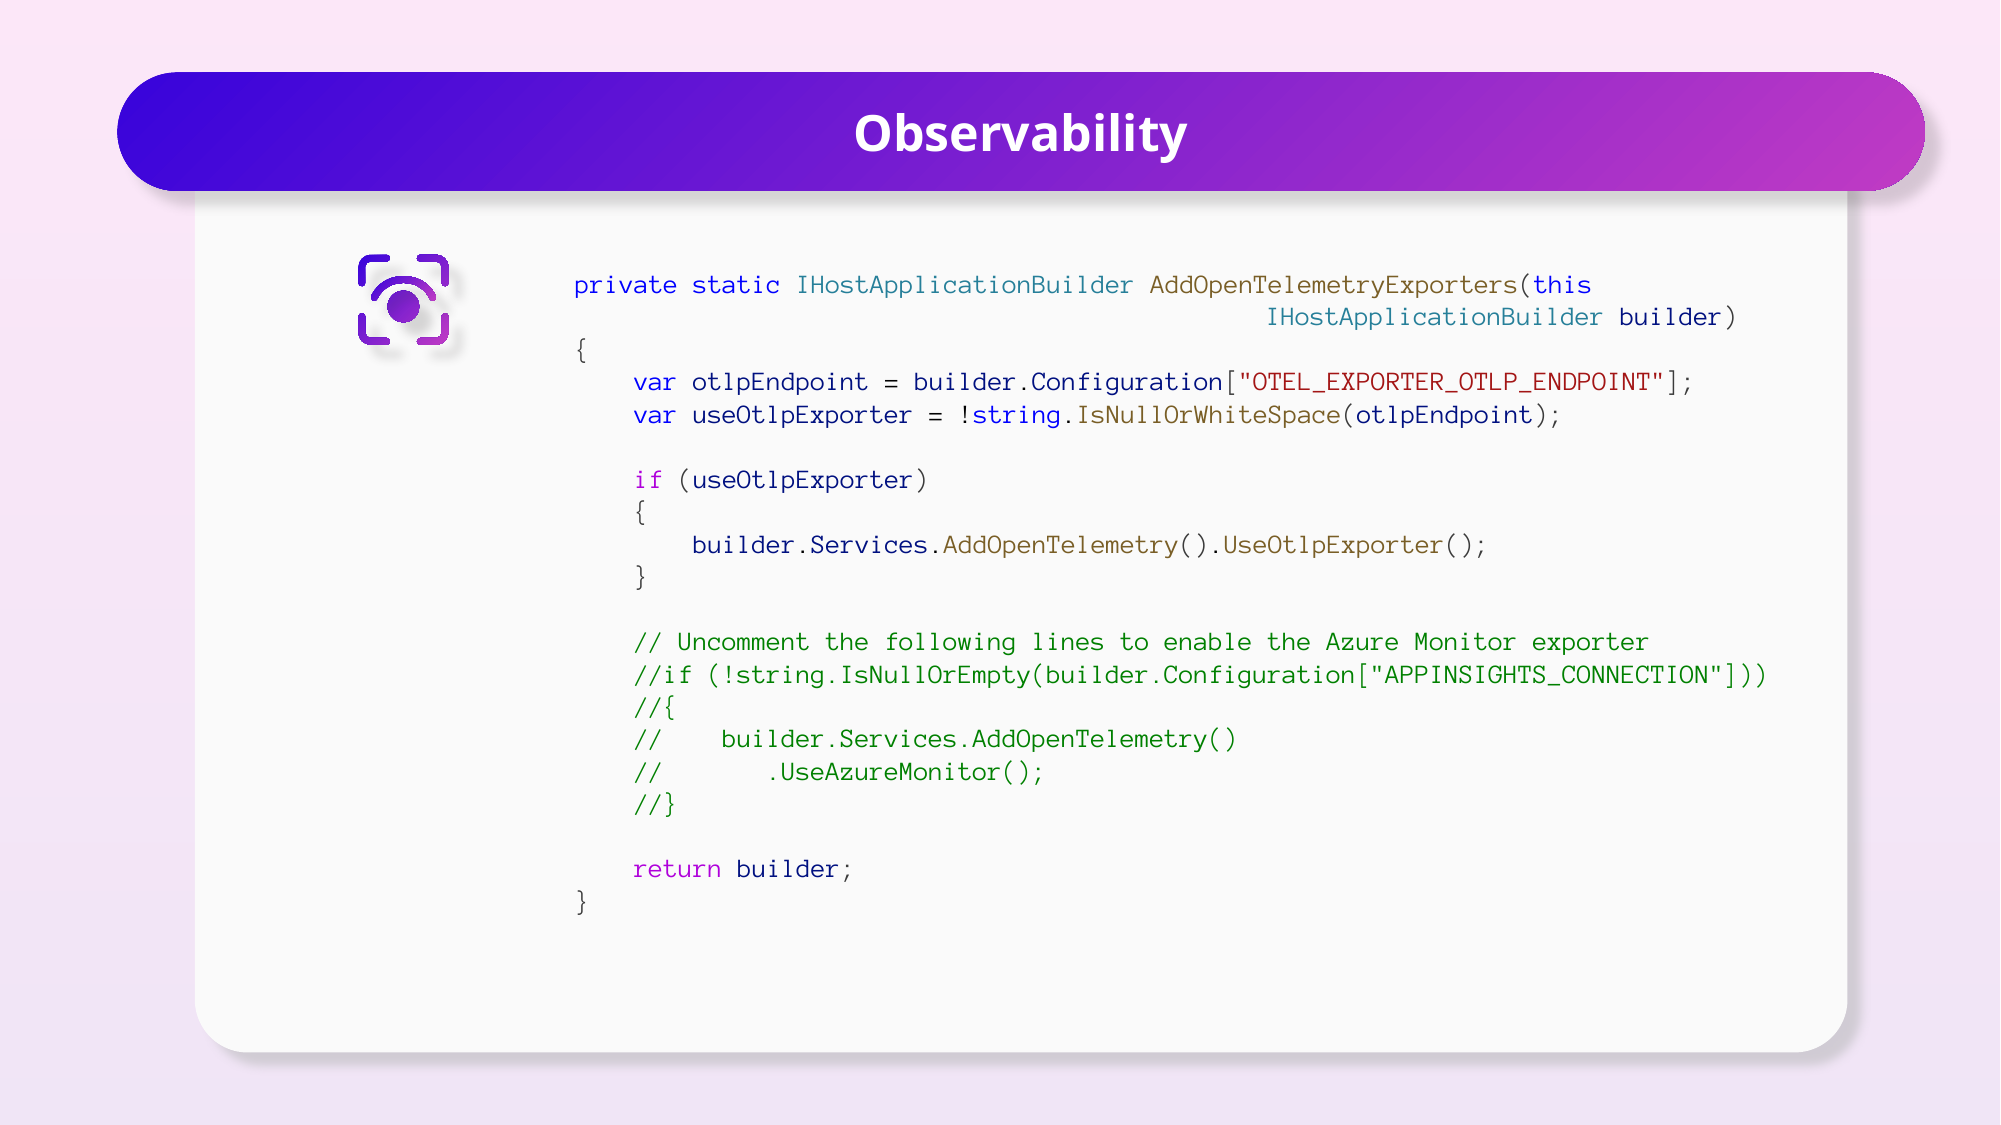

# Observability continued
Observability

    private static IHostApplicationBuilder AddOpenTelemetryExporters(this 						IHostApplicationBuilder builder)
    {
        var otlpEndpoint = builder.Configuration["OTEL_EXPORTER_OTLP_ENDPOINT"];
        var useOtlpExporter = !string.IsNullOrWhiteSpace(otlpEndpoint);
        if (useOtlpExporter)
        {
            builder.Services.AddOpenTelemetry().UseOtlpExporter();
        }
        // Uncomment the following lines to enable the Azure Monitor exporter
        //if (!string.IsNullOrEmpty(builder.Configuration["APPINSIGHTS_CONNECTION"]))
        //{
        //    builder.Services.AddOpenTelemetry()
        //       .UseAzureMonitor();
        //}
        return builder;
    }